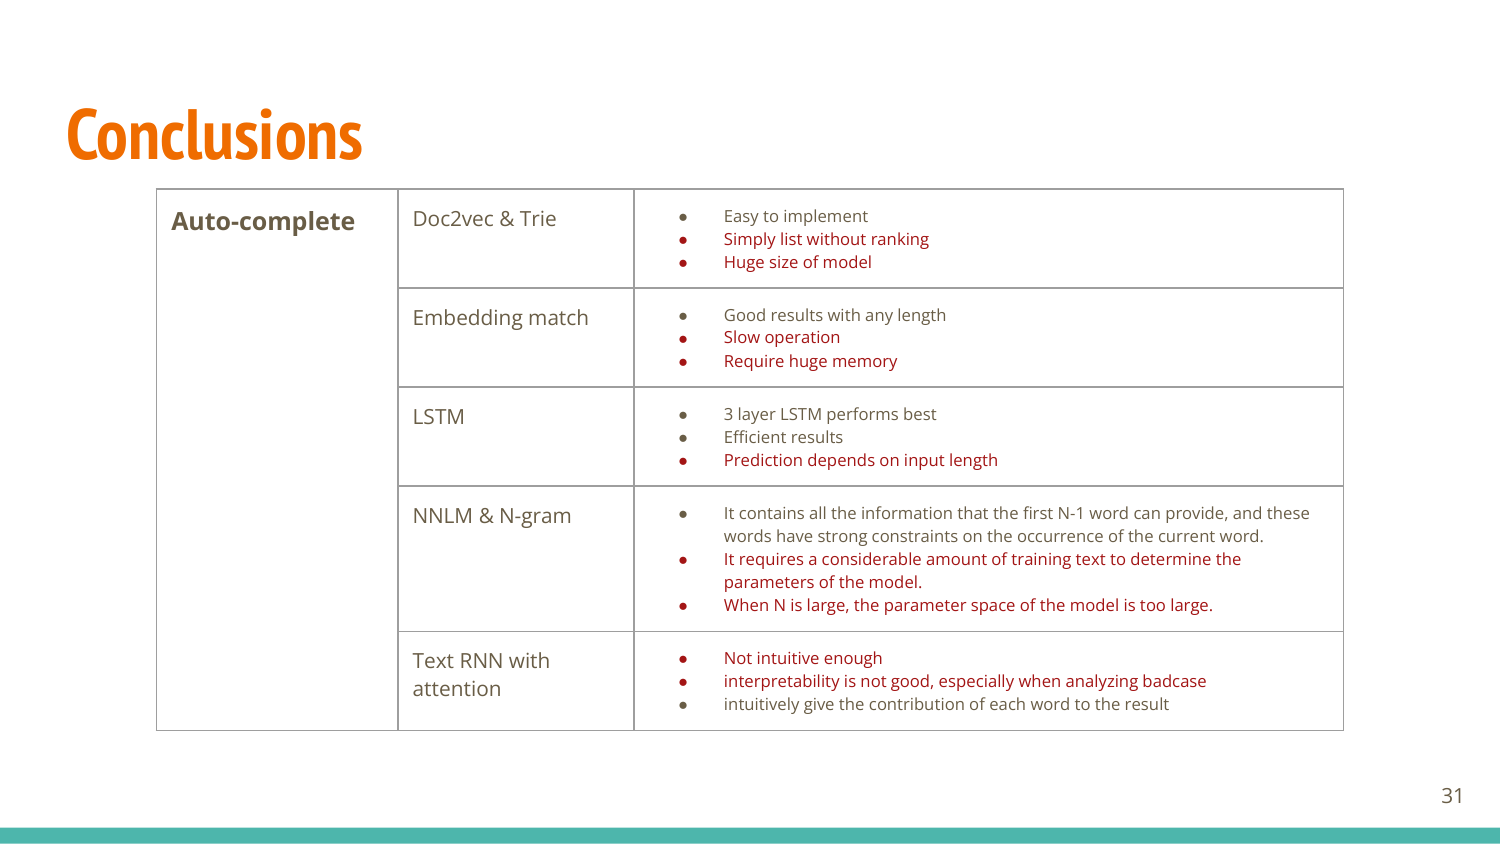

# Conclusions
| Auto-complete | Doc2vec & Trie | Easy to implement Simply list without ranking Huge size of model |
| --- | --- | --- |
|  | Embedding match | Good results with any length Slow operation Require huge memory |
|  | LSTM | 3 layer LSTM performs best Efficient results Prediction depends on input length |
|  | NNLM & N-gram | It contains all the information that the first N-1 word can provide, and these words have strong constraints on the occurrence of the current word. It requires a considerable amount of training text to determine the parameters of the model. When N is large, the parameter space of the model is too large. |
|  | Text RNN with attention | Not intuitive enough interpretability is not good, especially when analyzing badcase intuitively give the contribution of each word to the result |
31